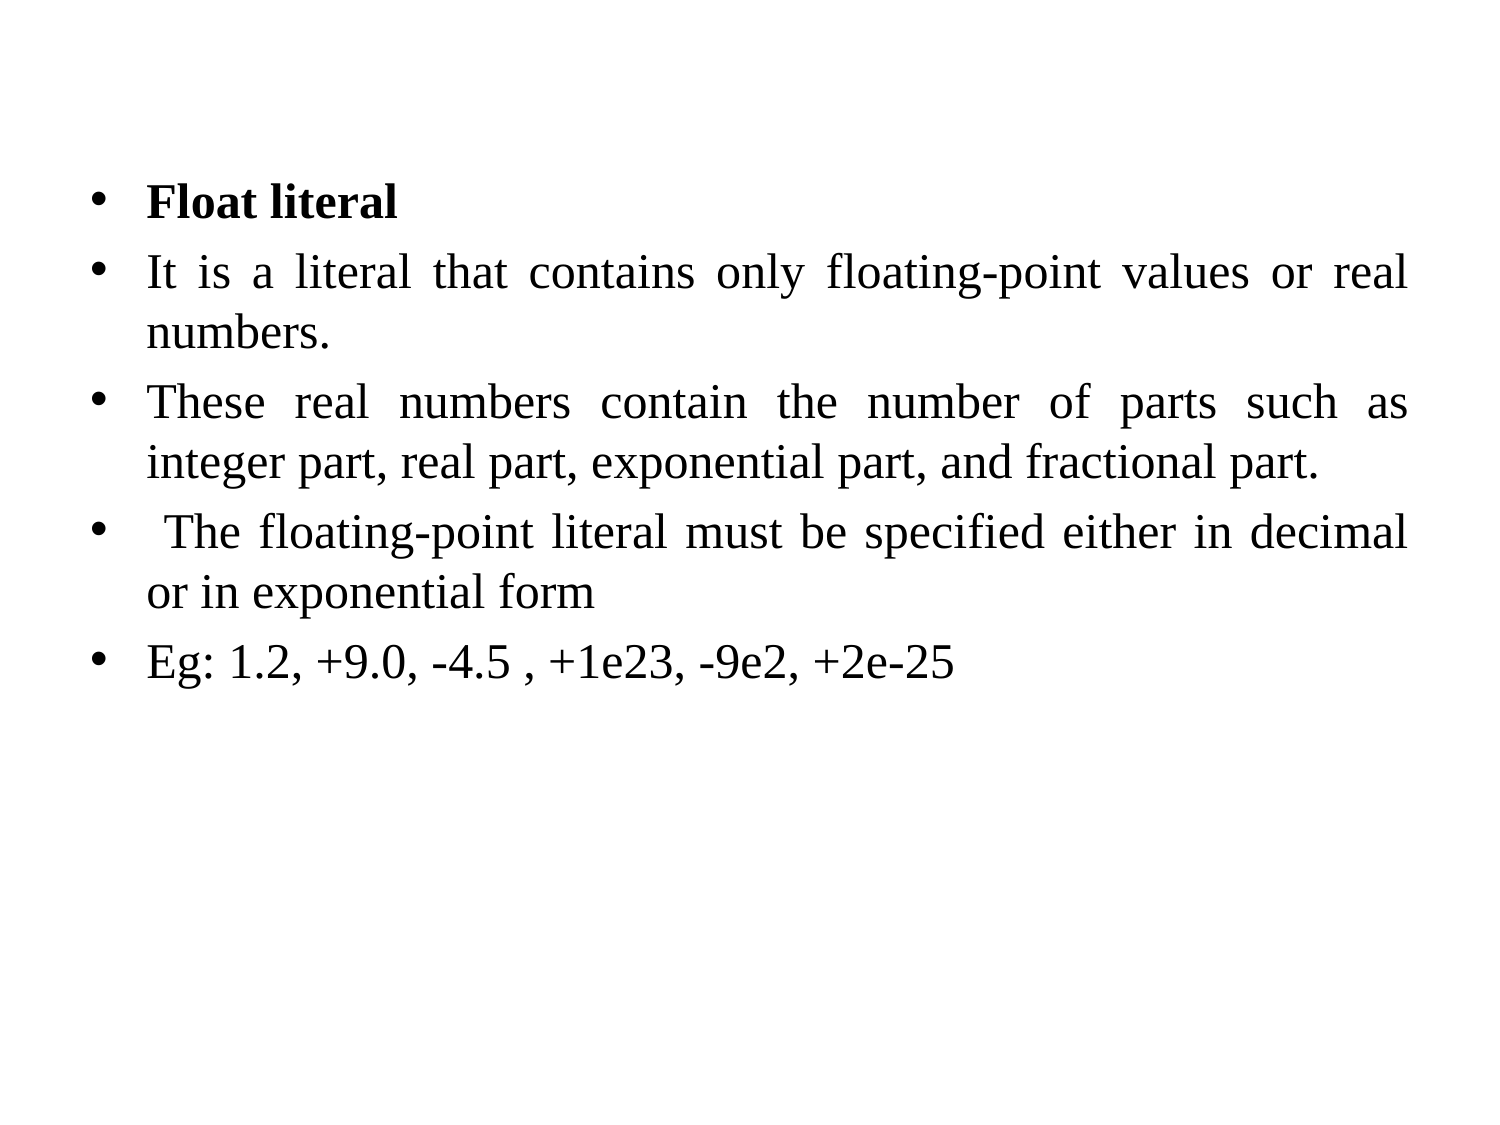

#
Float literal
It is a literal that contains only floating-point values or real numbers.
These real numbers contain the number of parts such as integer part, real part, exponential part, and fractional part.
 The floating-point literal must be specified either in decimal or in exponential form
Eg: 1.2, +9.0, -4.5 , +1e23, -9e2, +2e-25